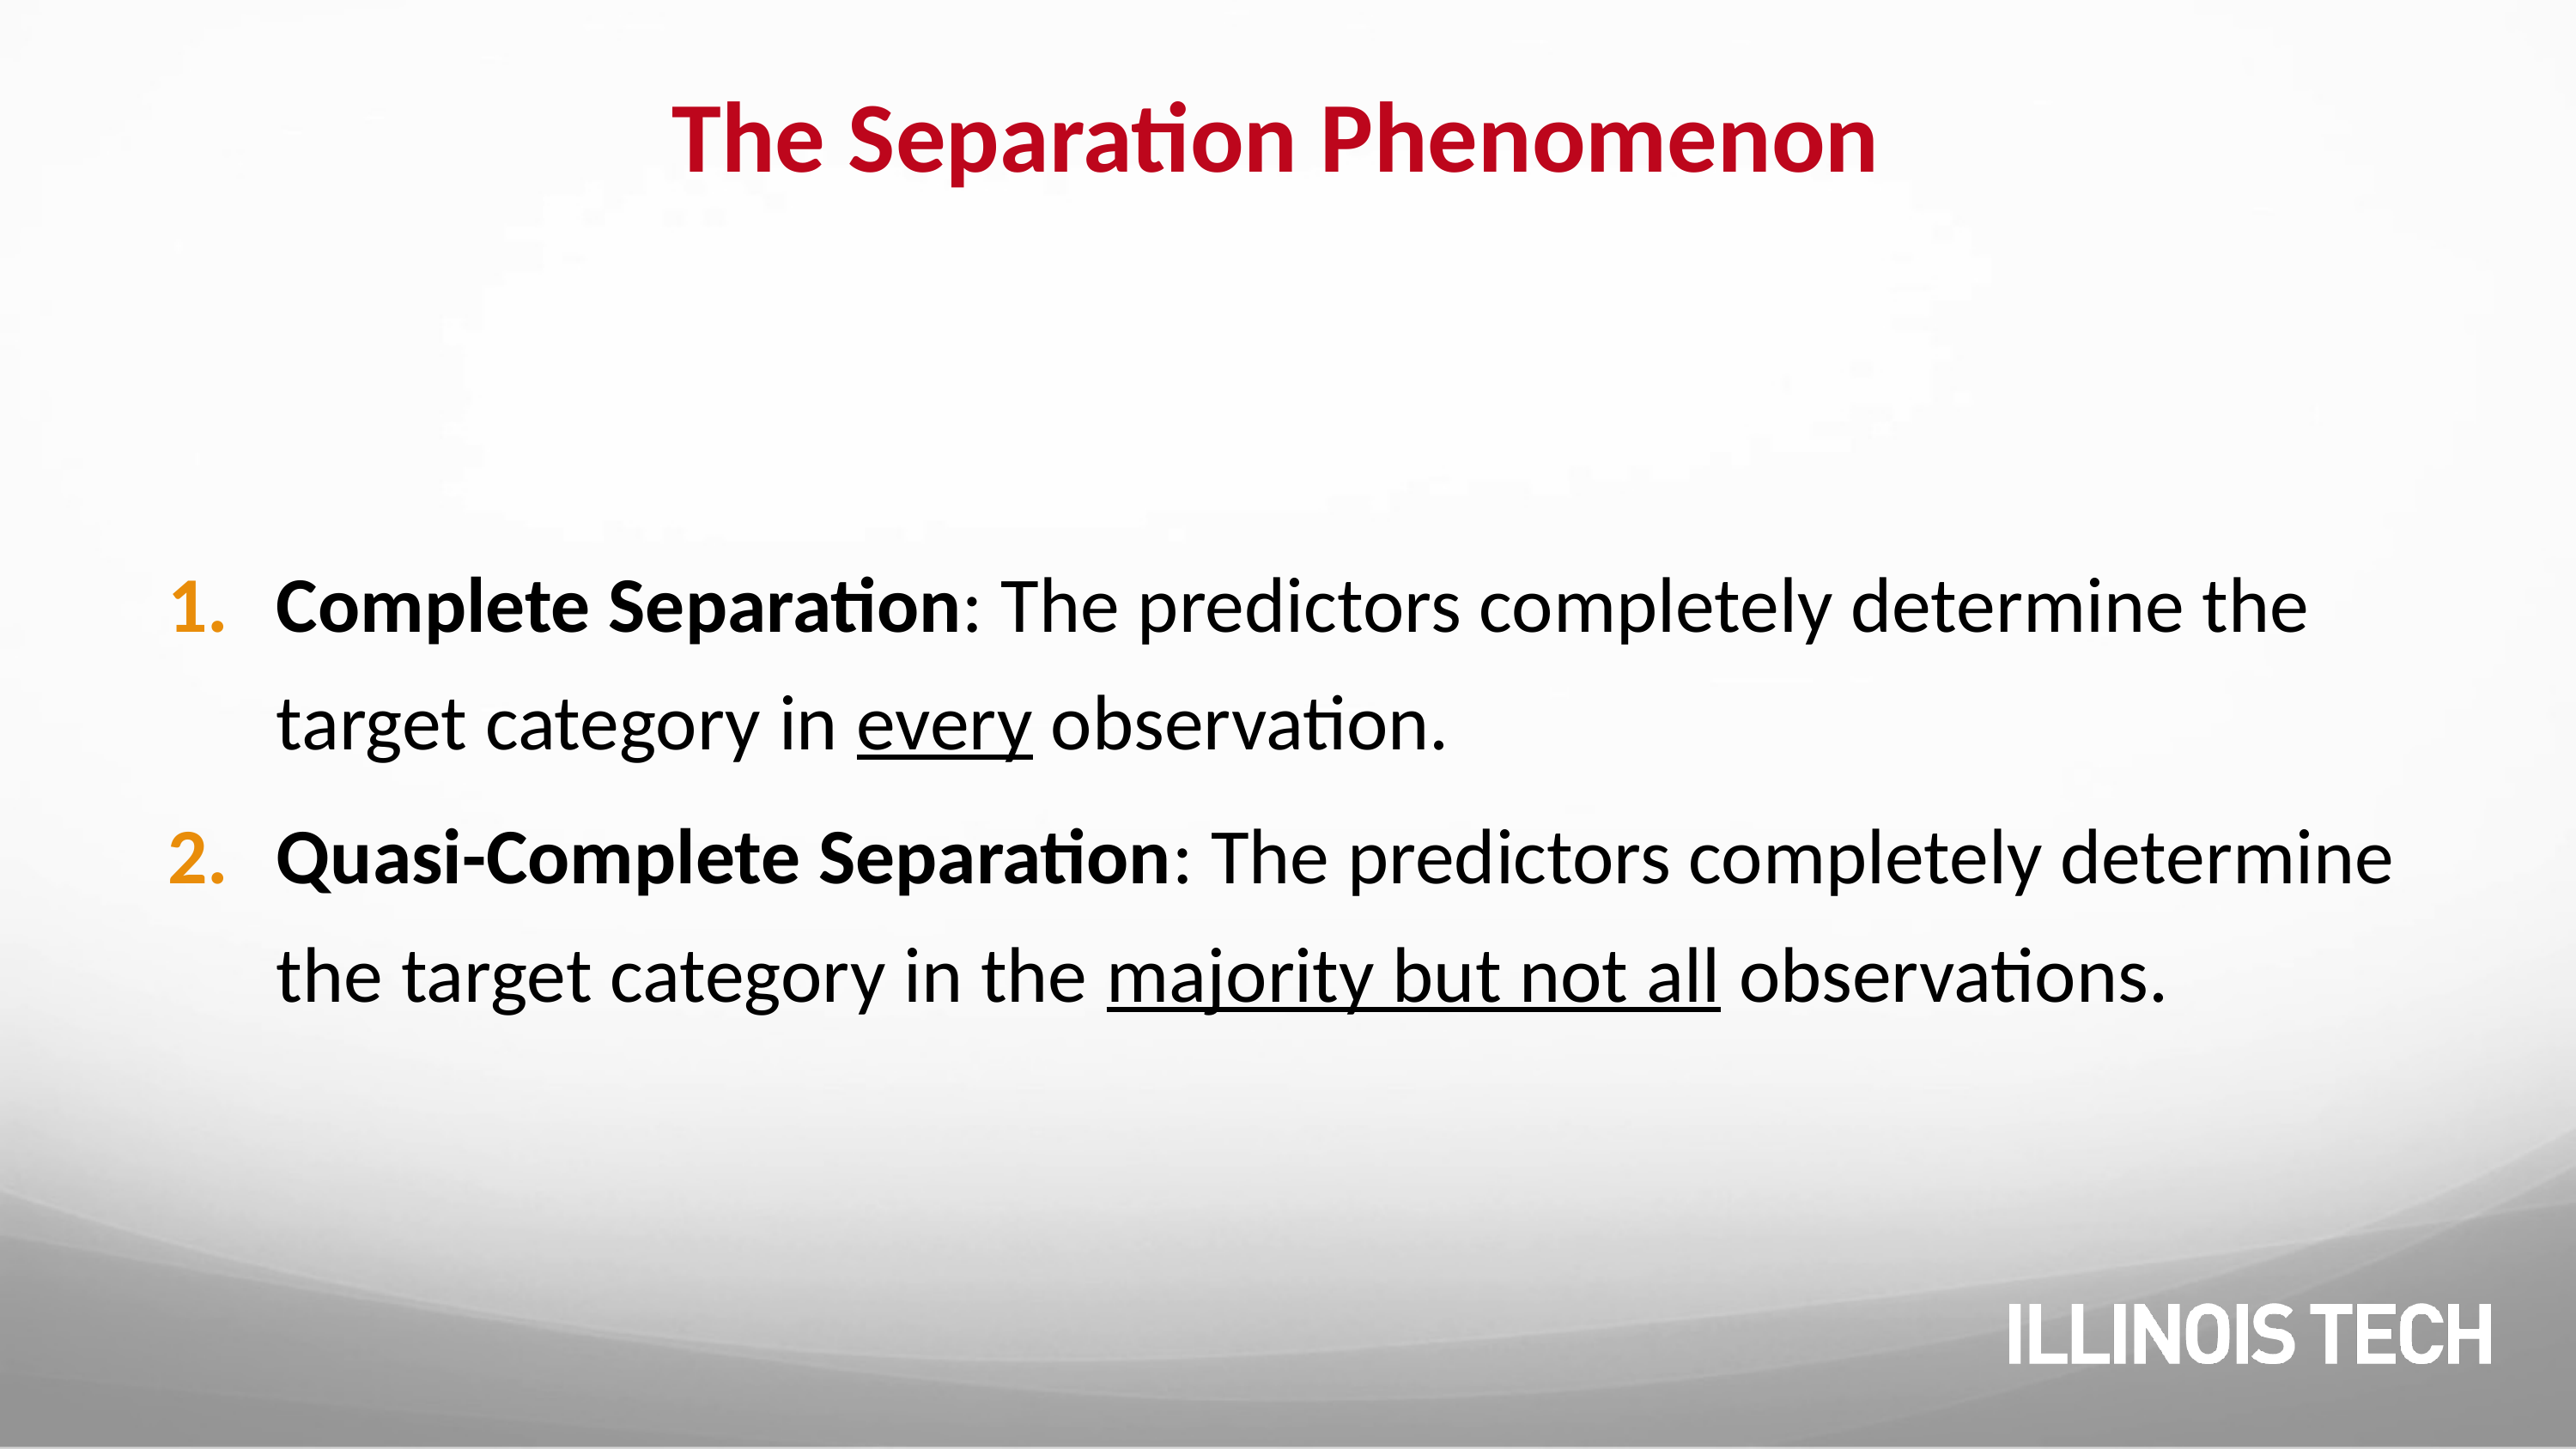

# The Separation Phenomenon
Complete Separation: The predictors completely determine the target category in every observation.
Quasi-Complete Separation: The predictors completely determine the target category in the majority but not all observations.